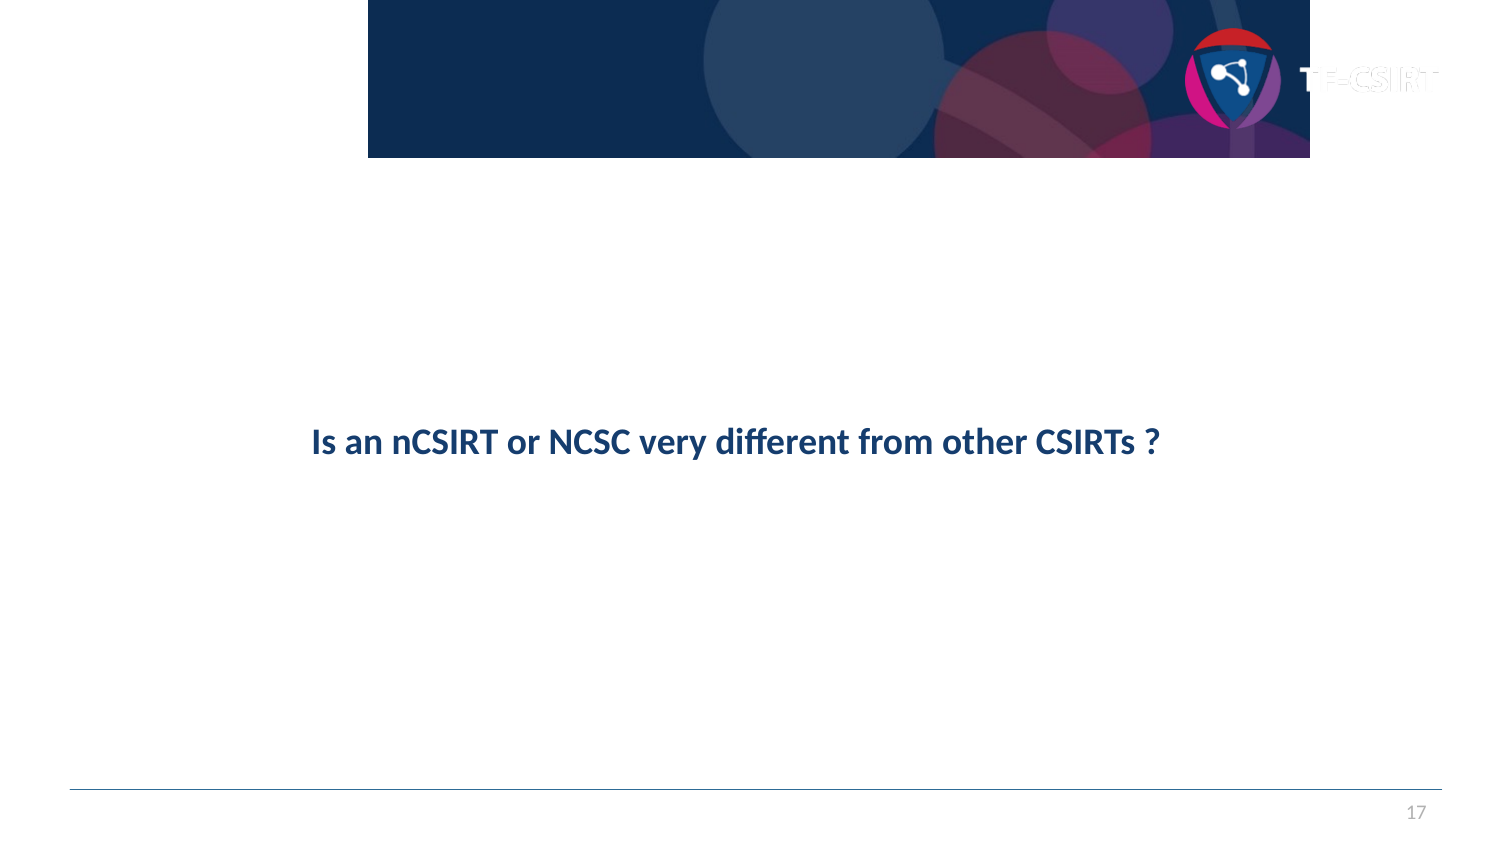

# Question
Is an nCSIRT or NCSC very different from other CSIRTs ?
17